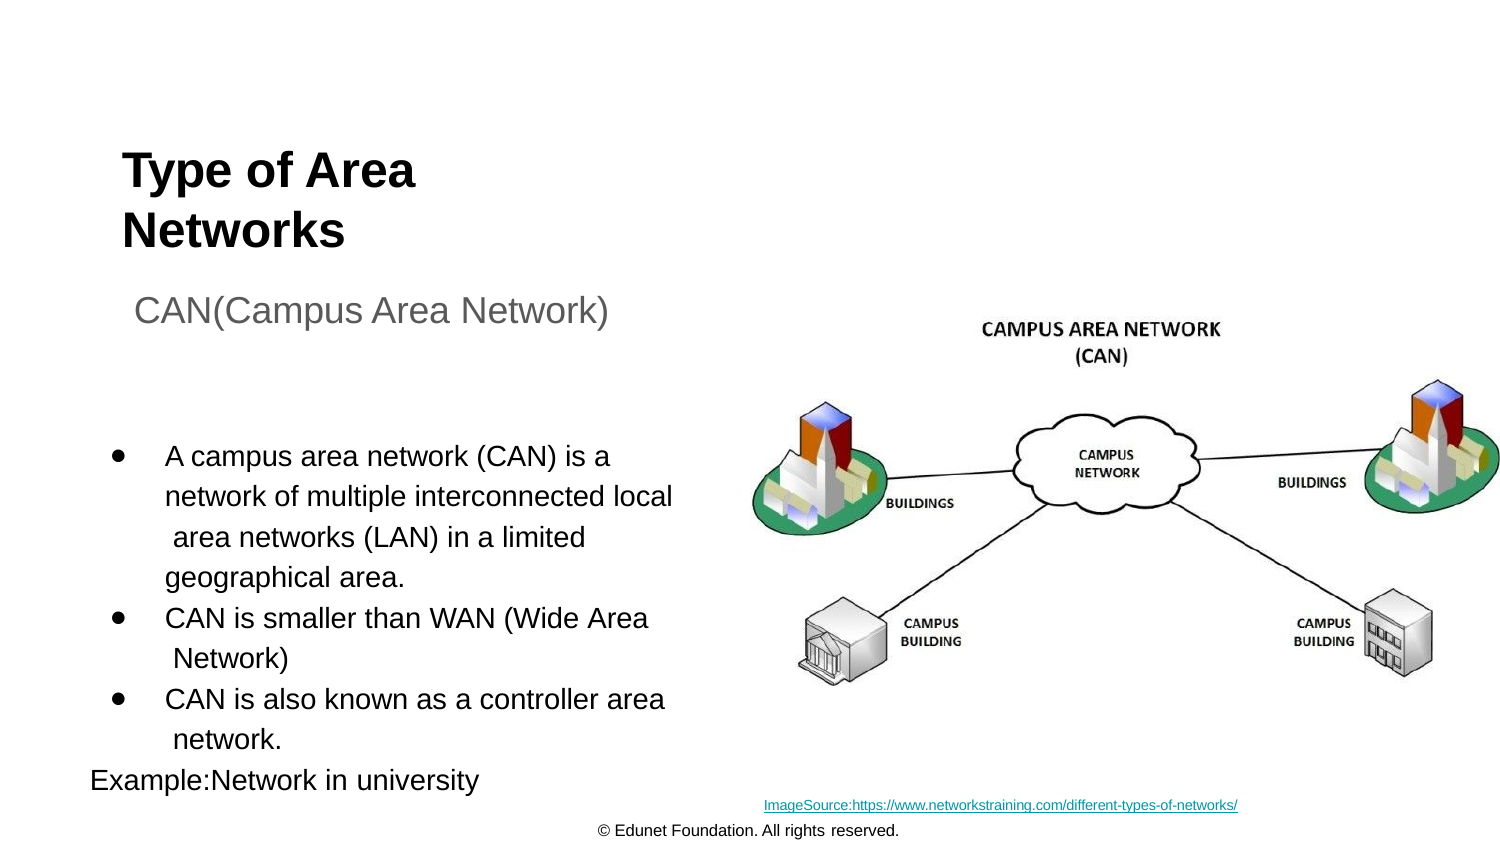

# Type of Area Networks
CAN(Campus Area Network)

A campus area network (CAN) is a  network of multiple interconnected local  area networks (LAN) in a limited  geographical area.
CAN is smaller than WAN (Wide Area  Network)
CAN is also known as a controller area  network.
Example:Network in university
ImageSource:https://www.networkstraining.com/different-types-of-networks/
© Edunet Foundation. All rights reserved.